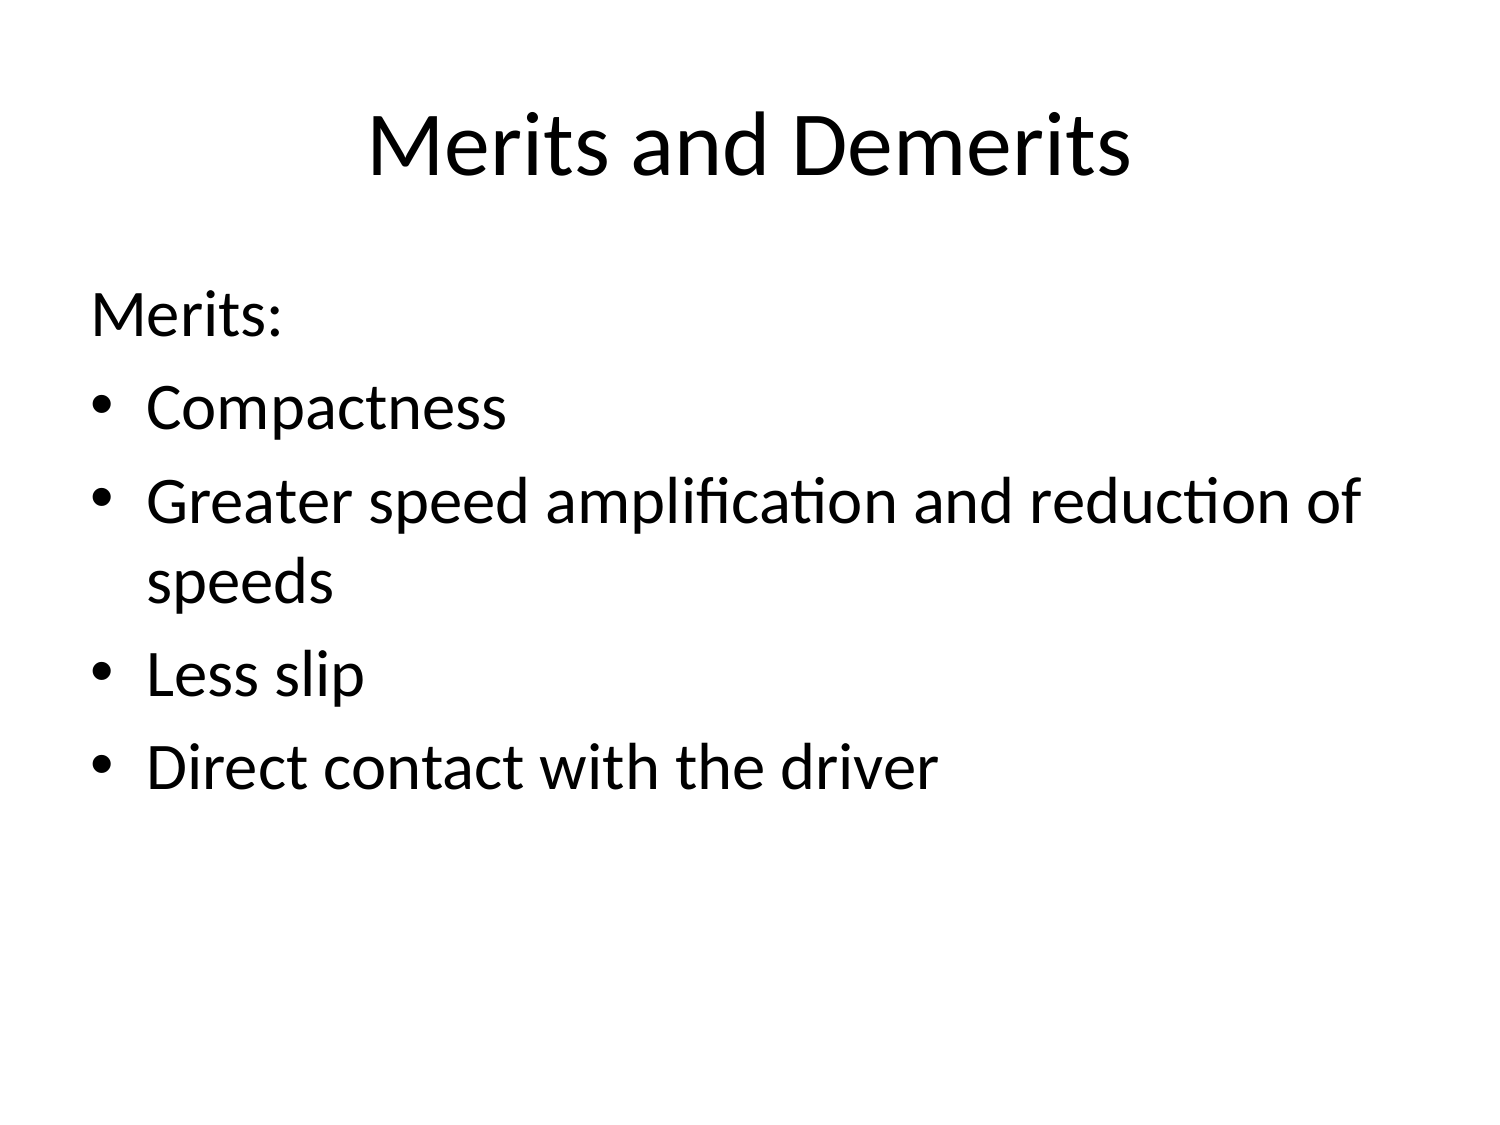

# Merits and Demerits
Merits:
Compactness
Greater speed amplification and reduction of speeds
Less slip
Direct contact with the driver